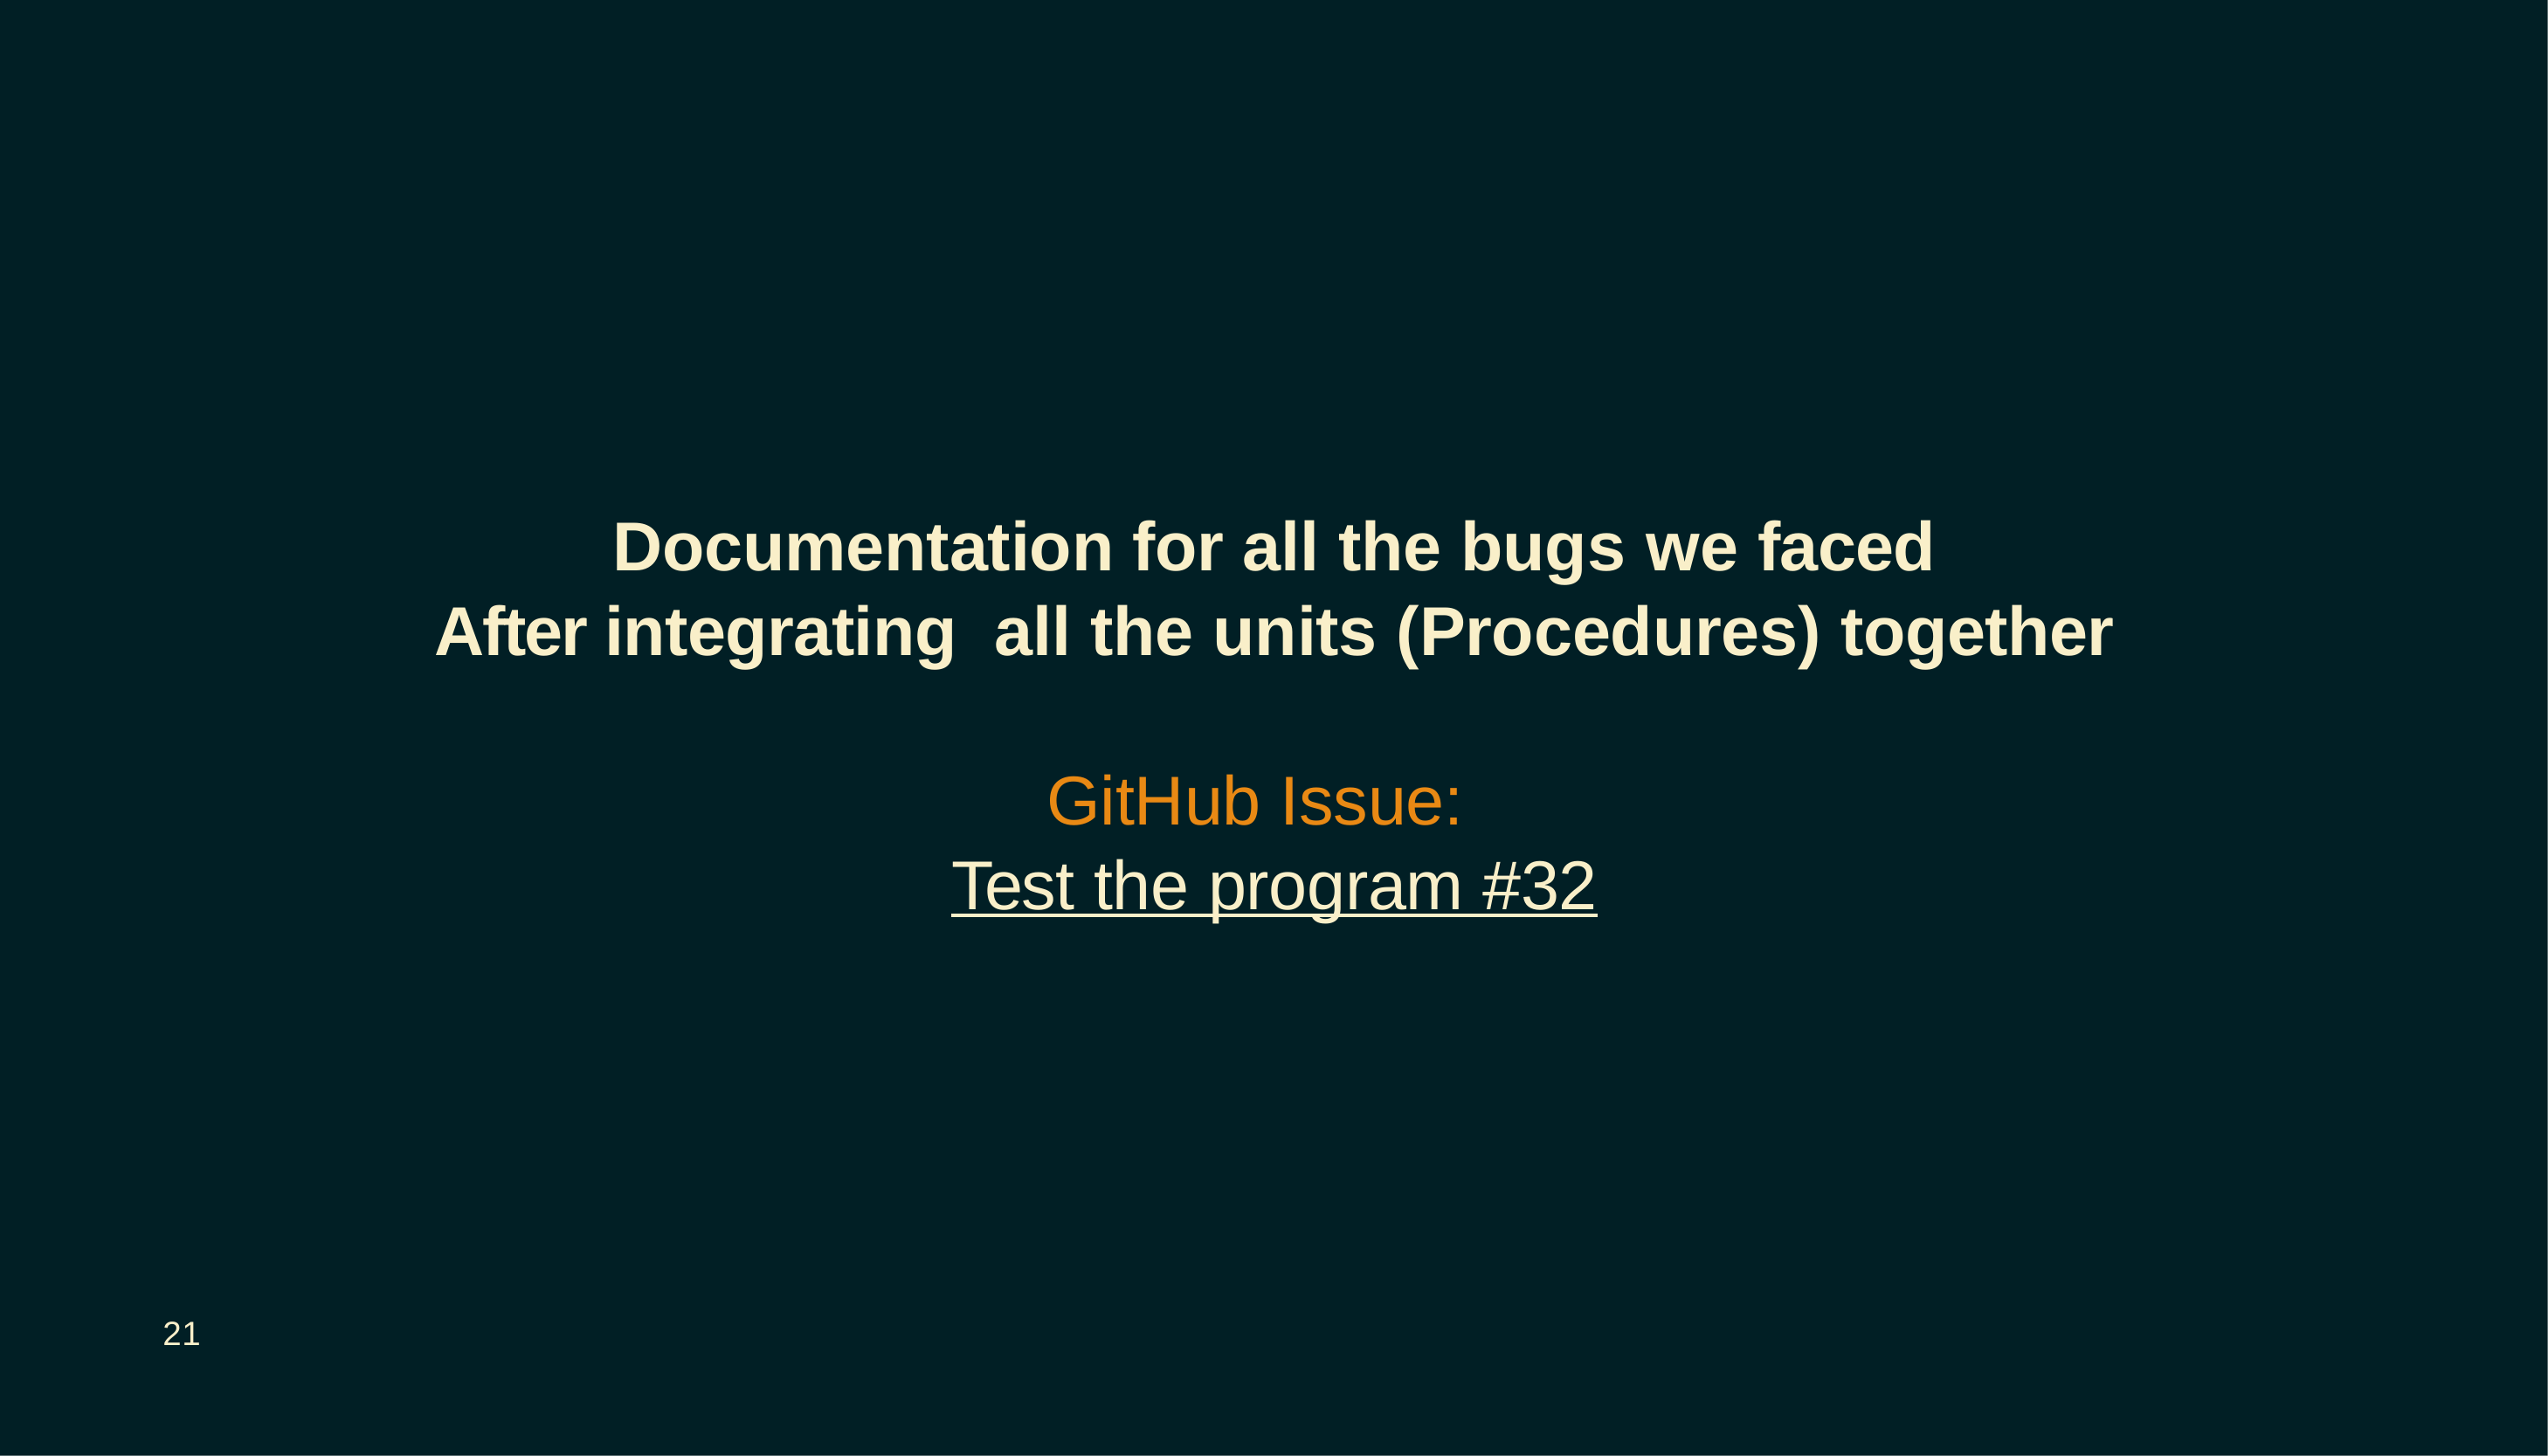

Documentation for all the bugs we faced
After integrating  all the units (Procedures) together

GitHub Issue:
Test the program #32
21